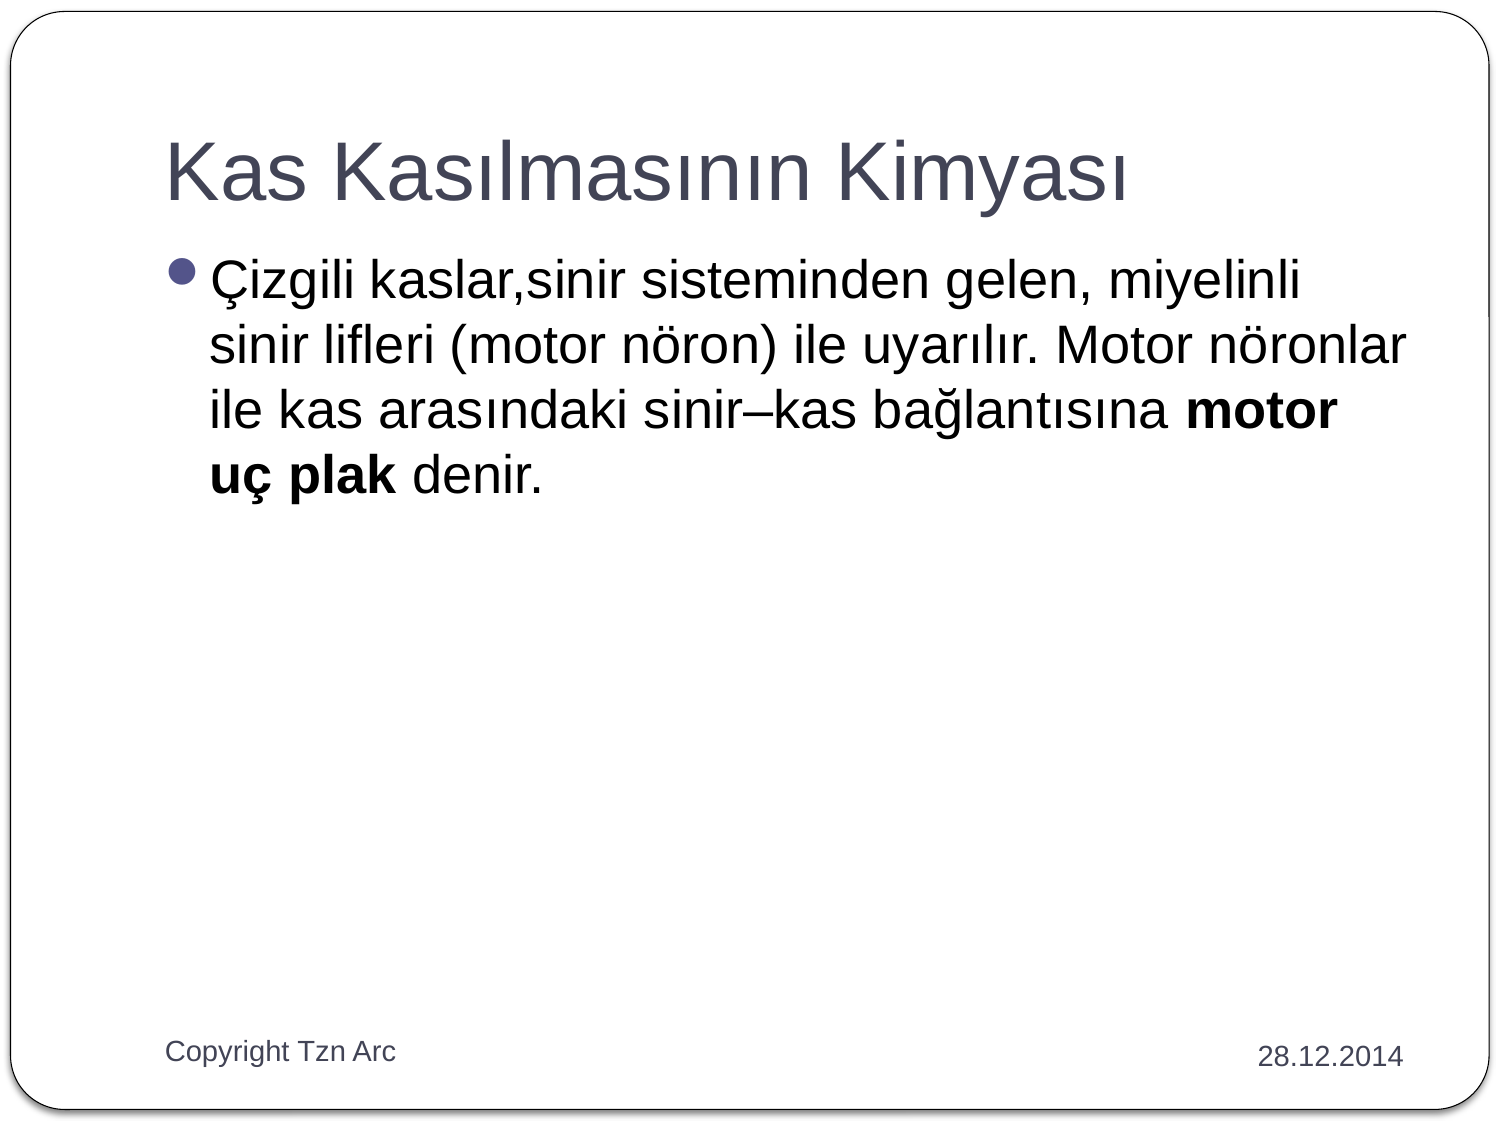

# Kas Kasılmasının Kimyası
Çizgili kaslar,sinir sisteminden gelen, miyelinli sinir lifleri (motor nöron) ile uyarılır. Motor nöronlar ile kas arasındaki sinir–kas bağlantısına motor uç plak denir.
Copyright Tzn Arc
28.12.2014